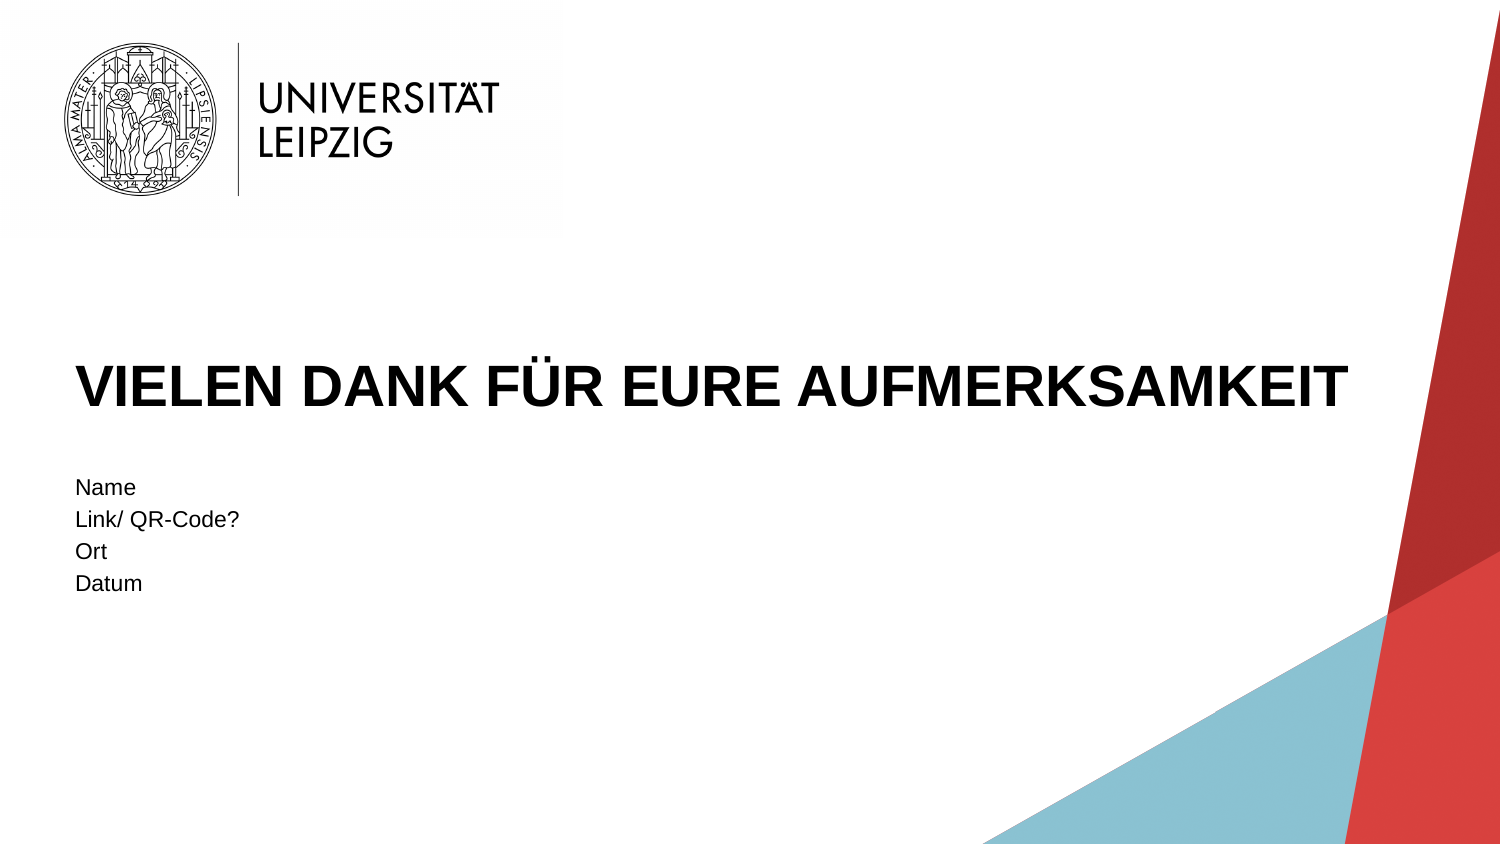

# Vielen Dank für eure Aufmerksamkeit
Name
Link/ QR-Code?
Ort
Datum
29